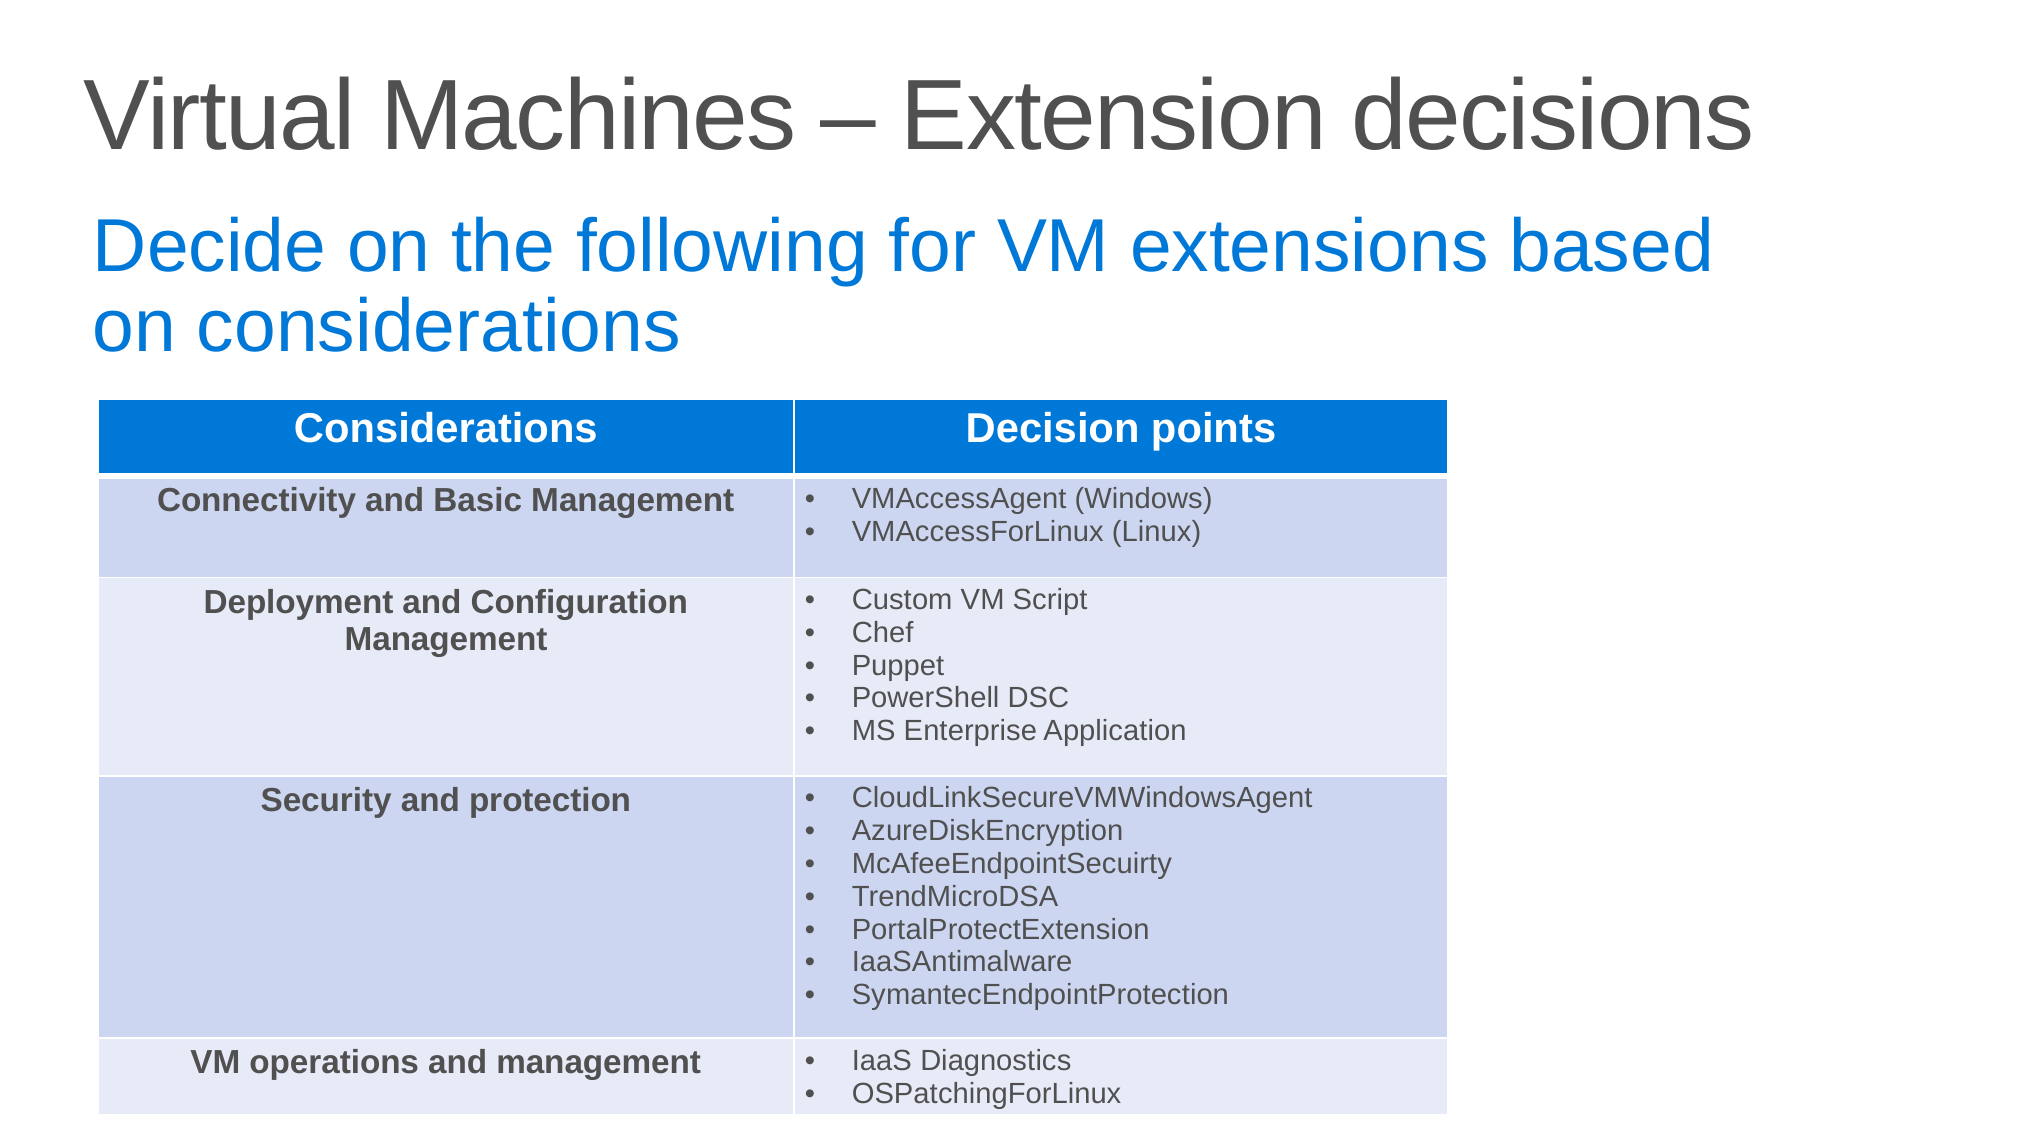

Virtual Machines – Extension decisions
Decide on the following for VM extensions based
on considerations
| Considerations | Decision points |
| --- | --- |
| Connectivity and Basic Management | VMAccessAgent (Windows) VMAccessForLinux (Linux) |
| Deployment and Configuration Management | Custom VM Script Chef Puppet PowerShell DSC MS Enterprise Application |
| Security and protection | CloudLinkSecureVMWindowsAgent AzureDiskEncryption McAfeeEndpointSecuirty TrendMicroDSA PortalProtectExtension IaaSAntimalware SymantecEndpointProtection |
| VM operations and management | IaaS Diagnostics OSPatchingForLinux |